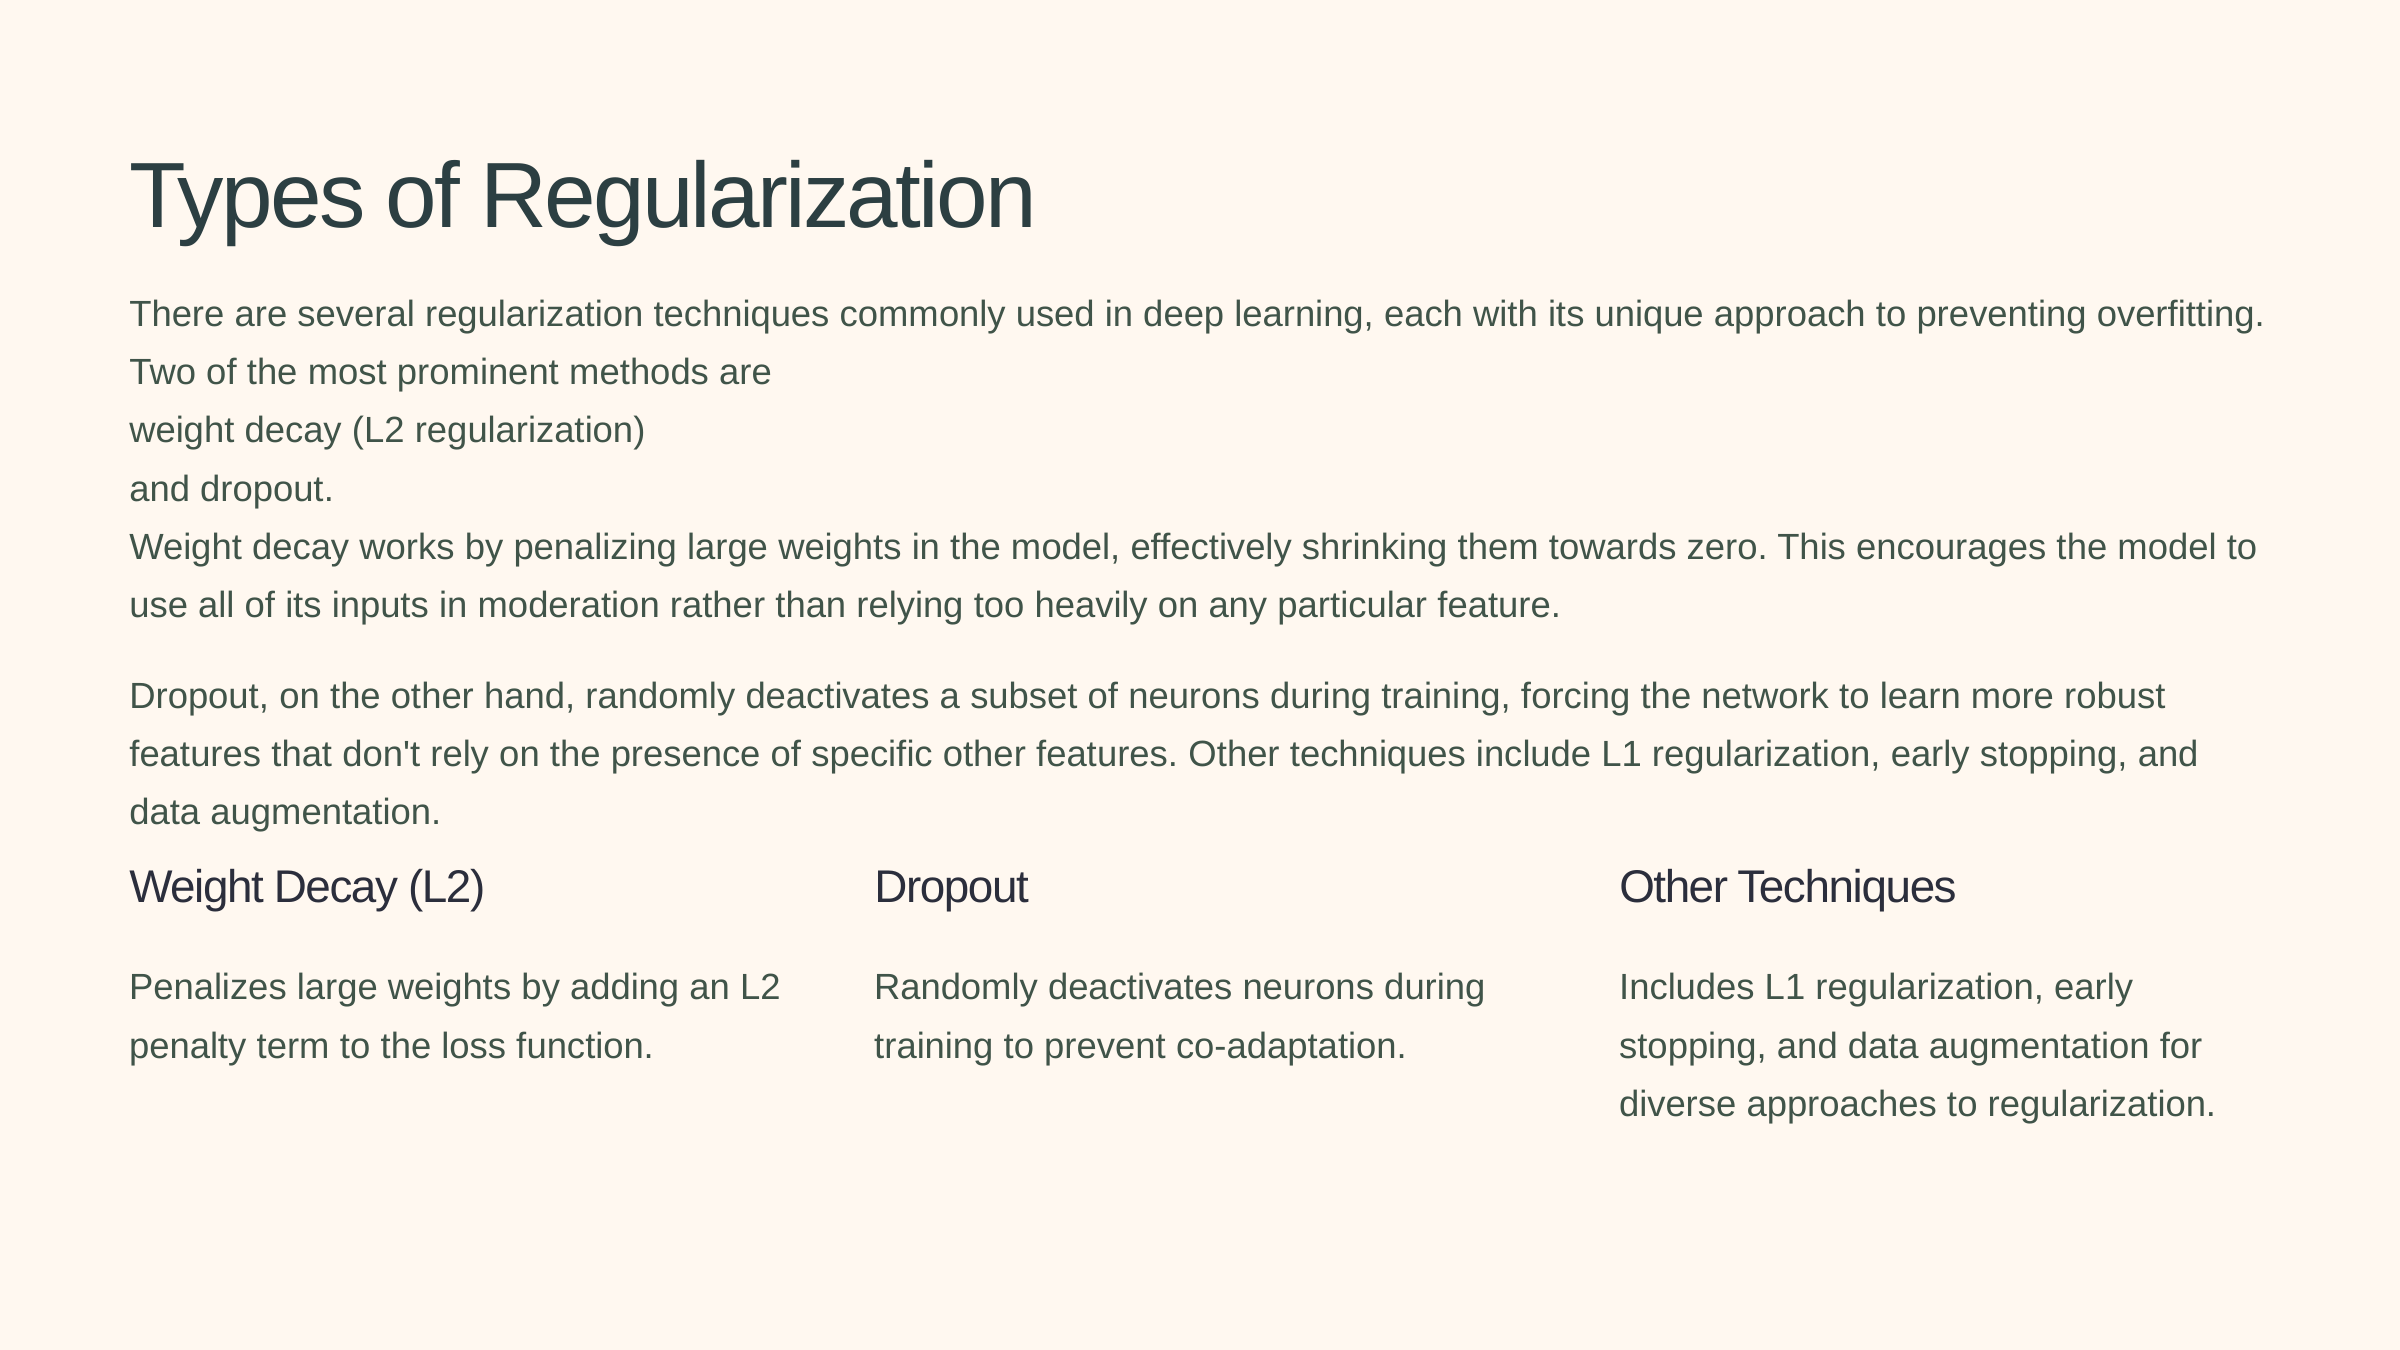

Types of Regularization
There are several regularization techniques commonly used in deep learning, each with its unique approach to preventing overfitting.
Two of the most prominent methods are
weight decay (L2 regularization)
and dropout.
Weight decay works by penalizing large weights in the model, effectively shrinking them towards zero. This encourages the model to use all of its inputs in moderation rather than relying too heavily on any particular feature.
Dropout, on the other hand, randomly deactivates a subset of neurons during training, forcing the network to learn more robust features that don't rely on the presence of specific other features. Other techniques include L1 regularization, early stopping, and data augmentation.
Weight Decay (L2)
Dropout
Other Techniques
Penalizes large weights by adding an L2 penalty term to the loss function.
Randomly deactivates neurons during training to prevent co-adaptation.
Includes L1 regularization, early stopping, and data augmentation for diverse approaches to regularization.